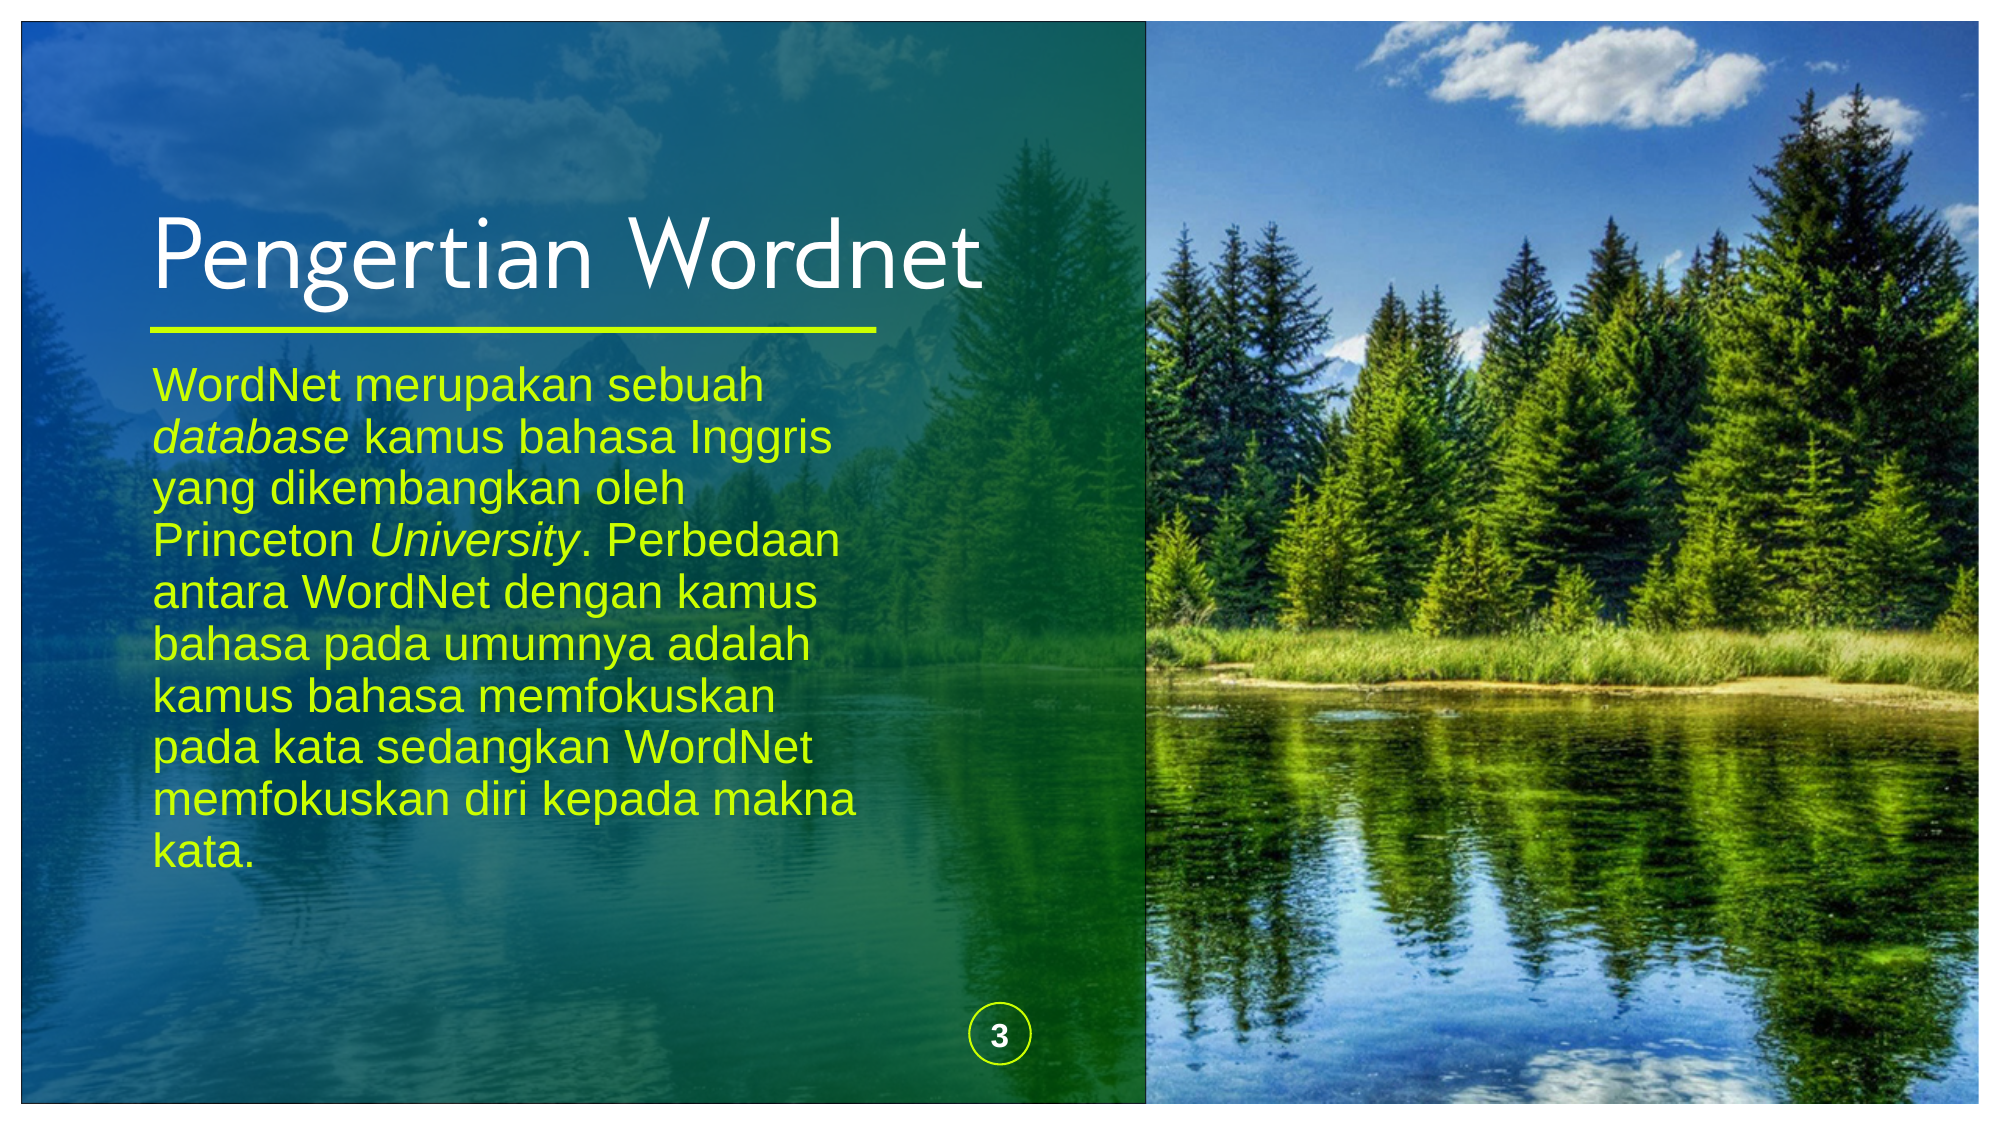

# Pengertian Wordnet
WordNet merupakan sebuah database kamus bahasa Inggris yang dikembangkan oleh Princeton University. Perbedaan antara WordNet dengan kamus bahasa pada umumnya adalah kamus bahasa memfokuskan pada kata sedangkan WordNet memfokuskan diri kepada makna kata.
3